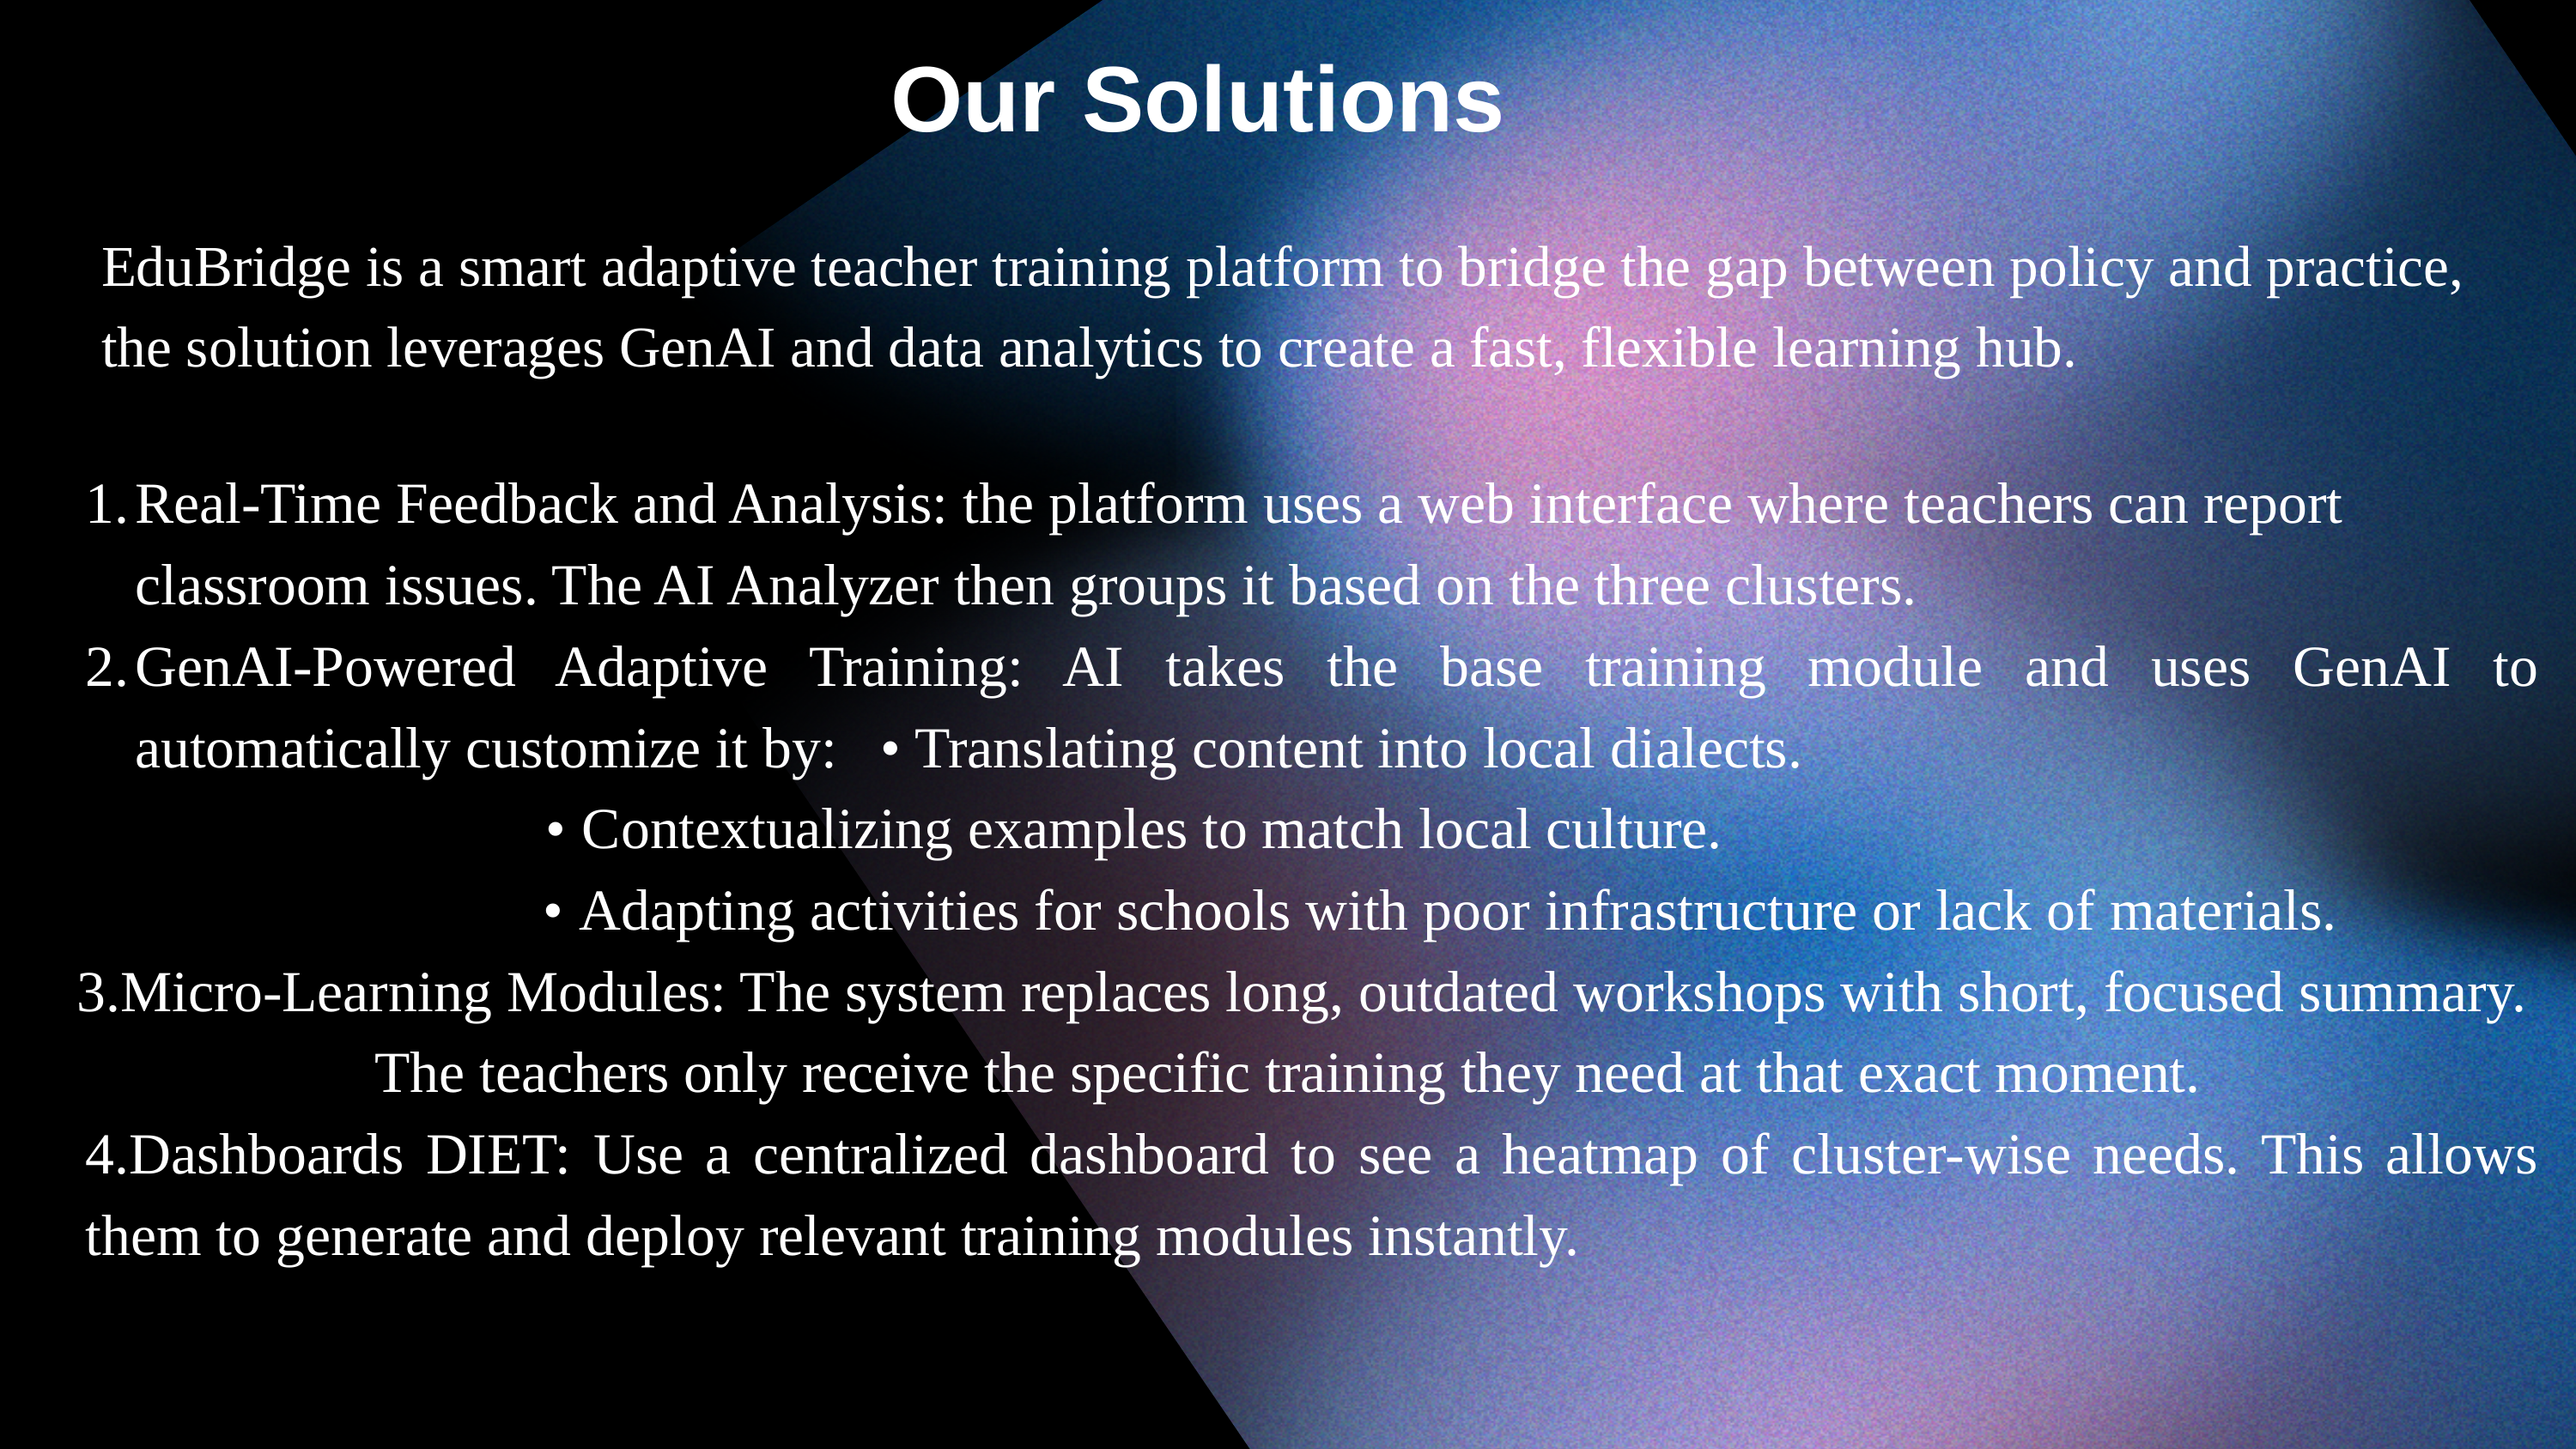

Our Solutions
EduBridge is a smart adaptive teacher training platform to bridge the gap between policy and practice, the solution leverages GenAI and data analytics to create a fast, flexible learning hub.
Real-Time Feedback and Analysis: the platform uses a web interface where teachers can report classroom issues. The AI Analyzer then groups it based on the three clusters.
GenAI-Powered Adaptive Training: AI takes the base training module and uses GenAI to automatically customize it by:   • Translating content into local dialects.
                                   • Contextualizing examples to match local culture.
                     • Adapting activities for schools with poor infrastructure or lack of materials.
  3.Micro-Learning Modules: The system replaces long, outdated workshops with short, focused summary. The teachers only receive the specific training they need at that exact moment.
4.Dashboards DIET: Use a centralized dashboard to see a heatmap of cluster-wise needs. This allows them to generate and deploy relevant training modules instantly.